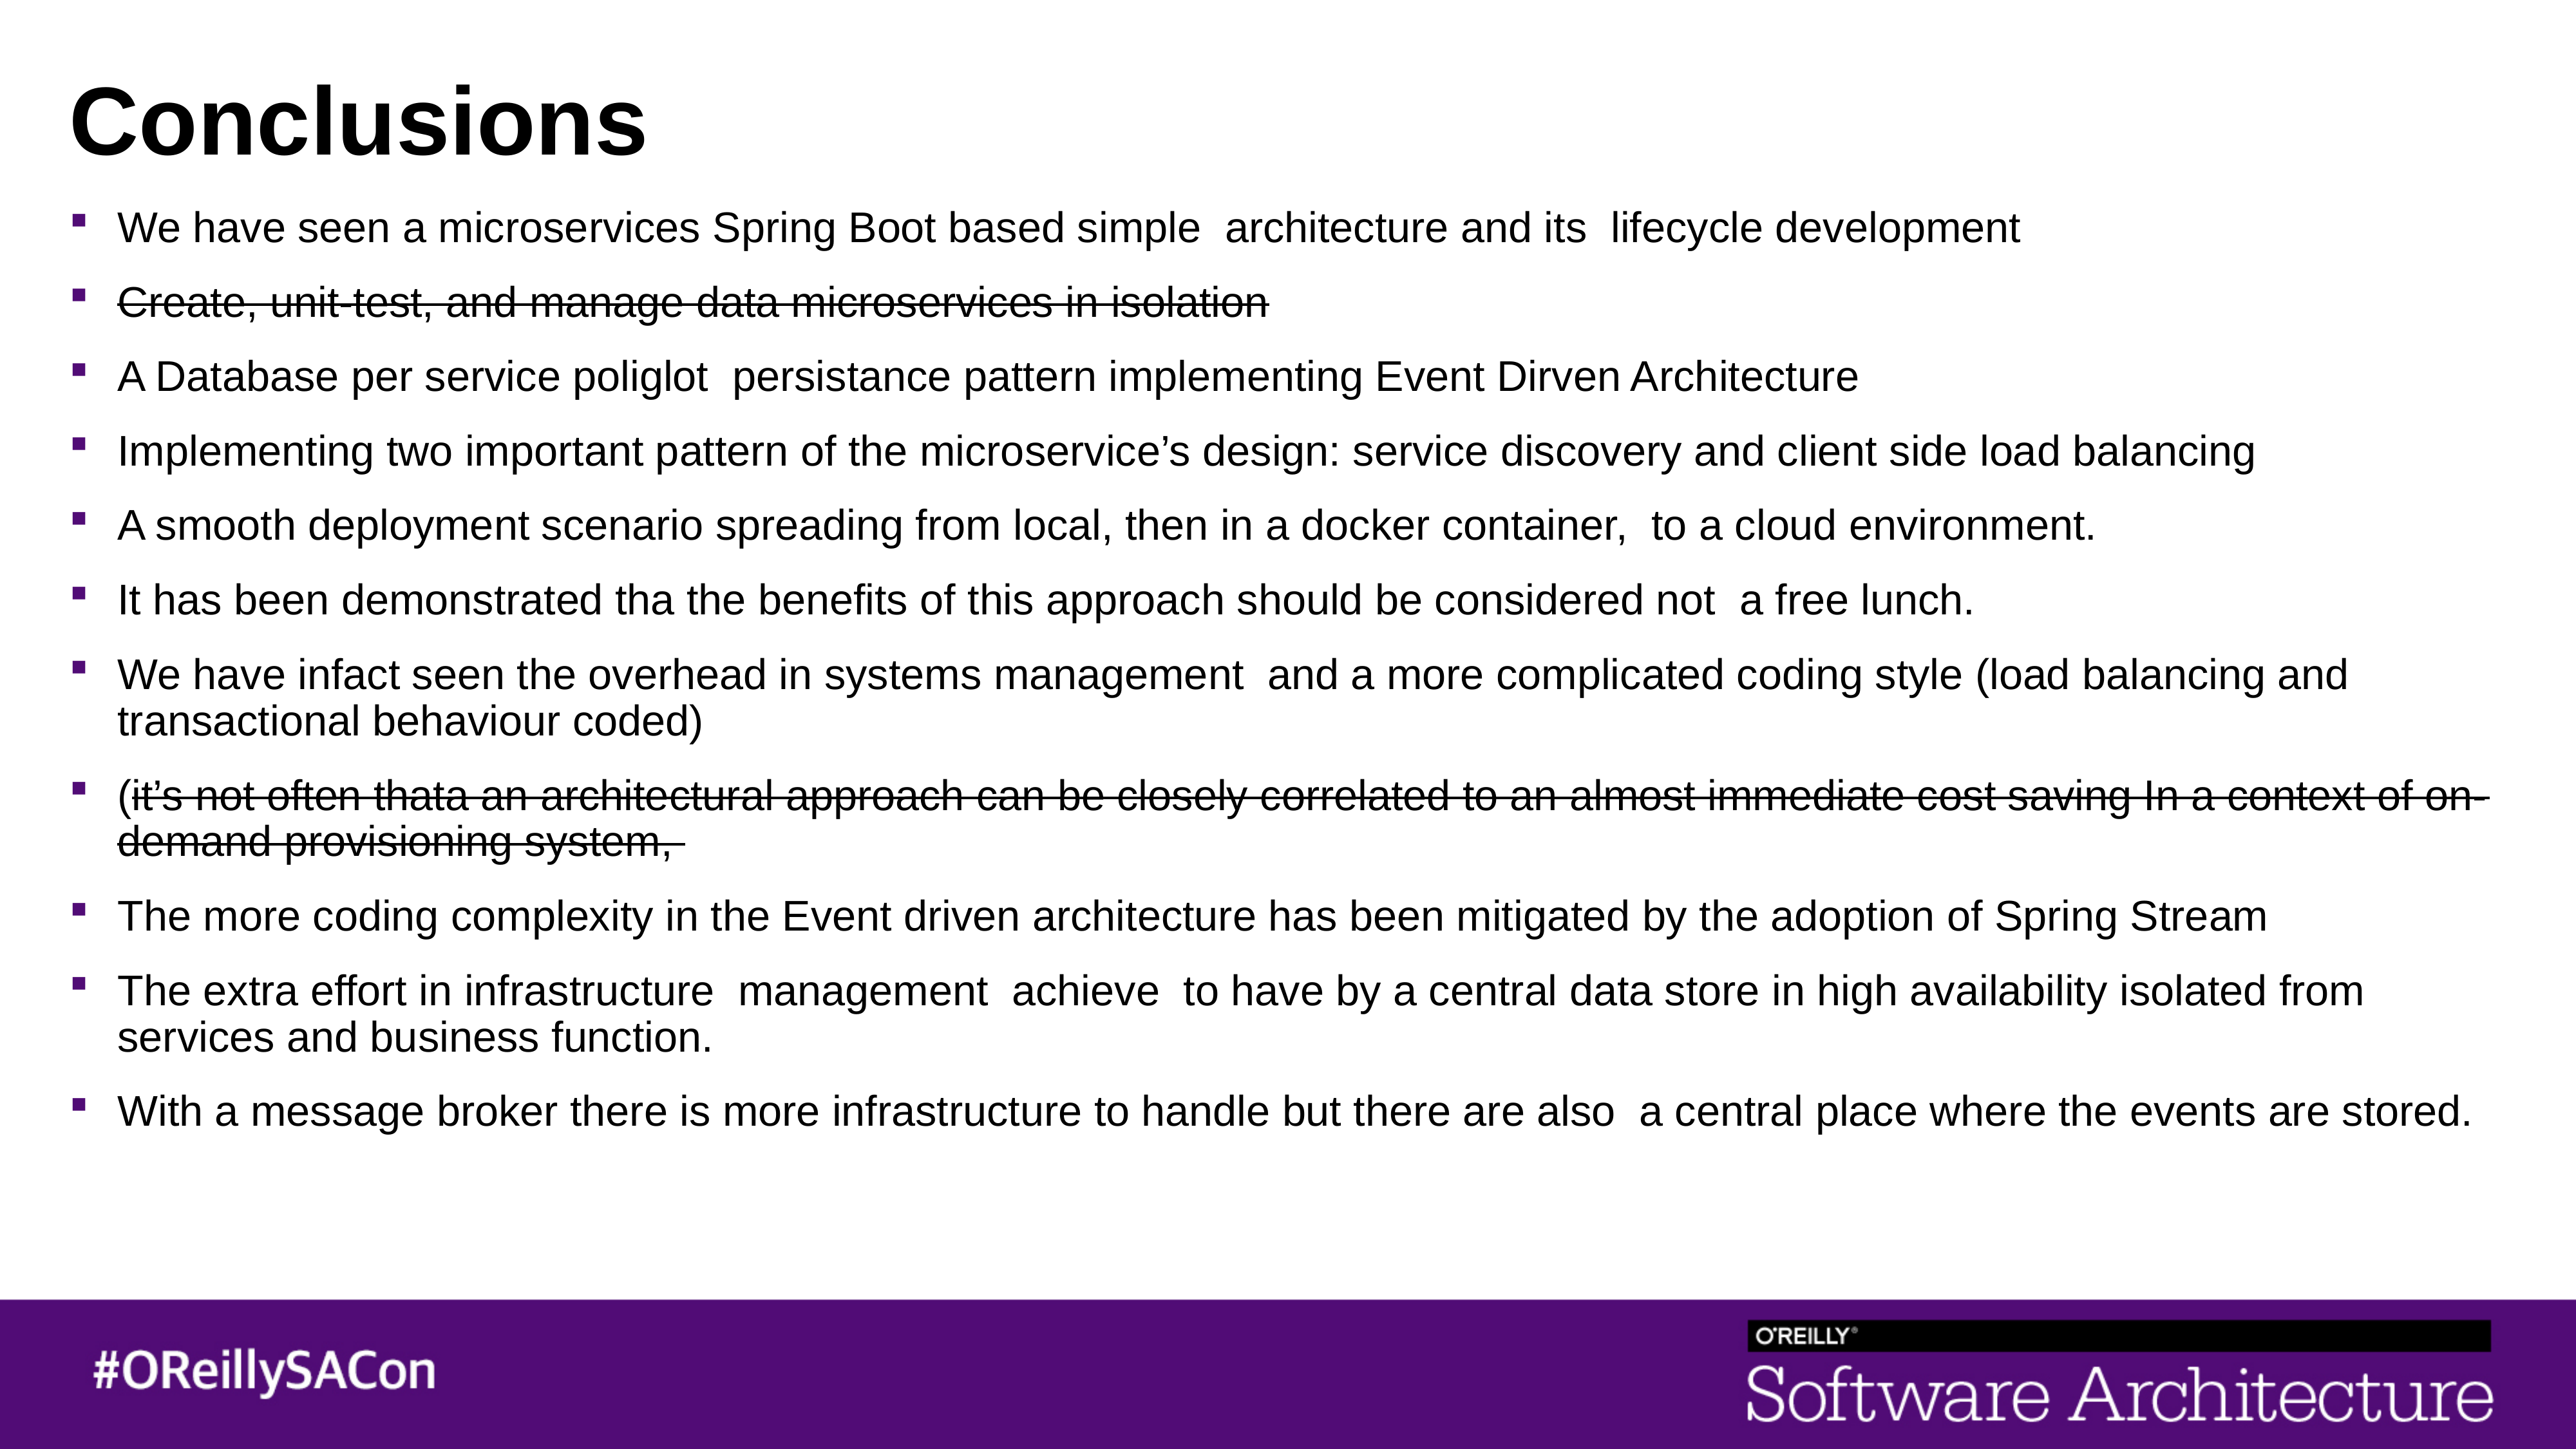

# Conclusions
We have seen a microservices Spring Boot based simple  architecture and its  lifecycle development
Create, unit-test, and manage data microservices in isolation
A Database per service poliglot  persistance pattern implementing Event Dirven Architecture
Implementing two important pattern of the microservice’s design: service discovery and client side load balancing
A smooth deployment scenario spreading from local, then in a docker container,  to a cloud environment.
It has been demonstrated tha the benefits of this approach should be considered not  a free lunch.
We have infact seen the overhead in systems management  and a more complicated coding style (load balancing and transactional behaviour coded)
(it’s not often thata an architectural approach can be closely correlated to an almost immediate cost saving In a context of on-demand provisioning system,
The more coding complexity in the Event driven architecture has been mitigated by the adoption of Spring Stream
The extra effort in infrastructure  management  achieve  to have by a central data store in high availability isolated from services and business function.
With a message broker there is more infrastructure to handle but there are also  a central place where the events are stored.